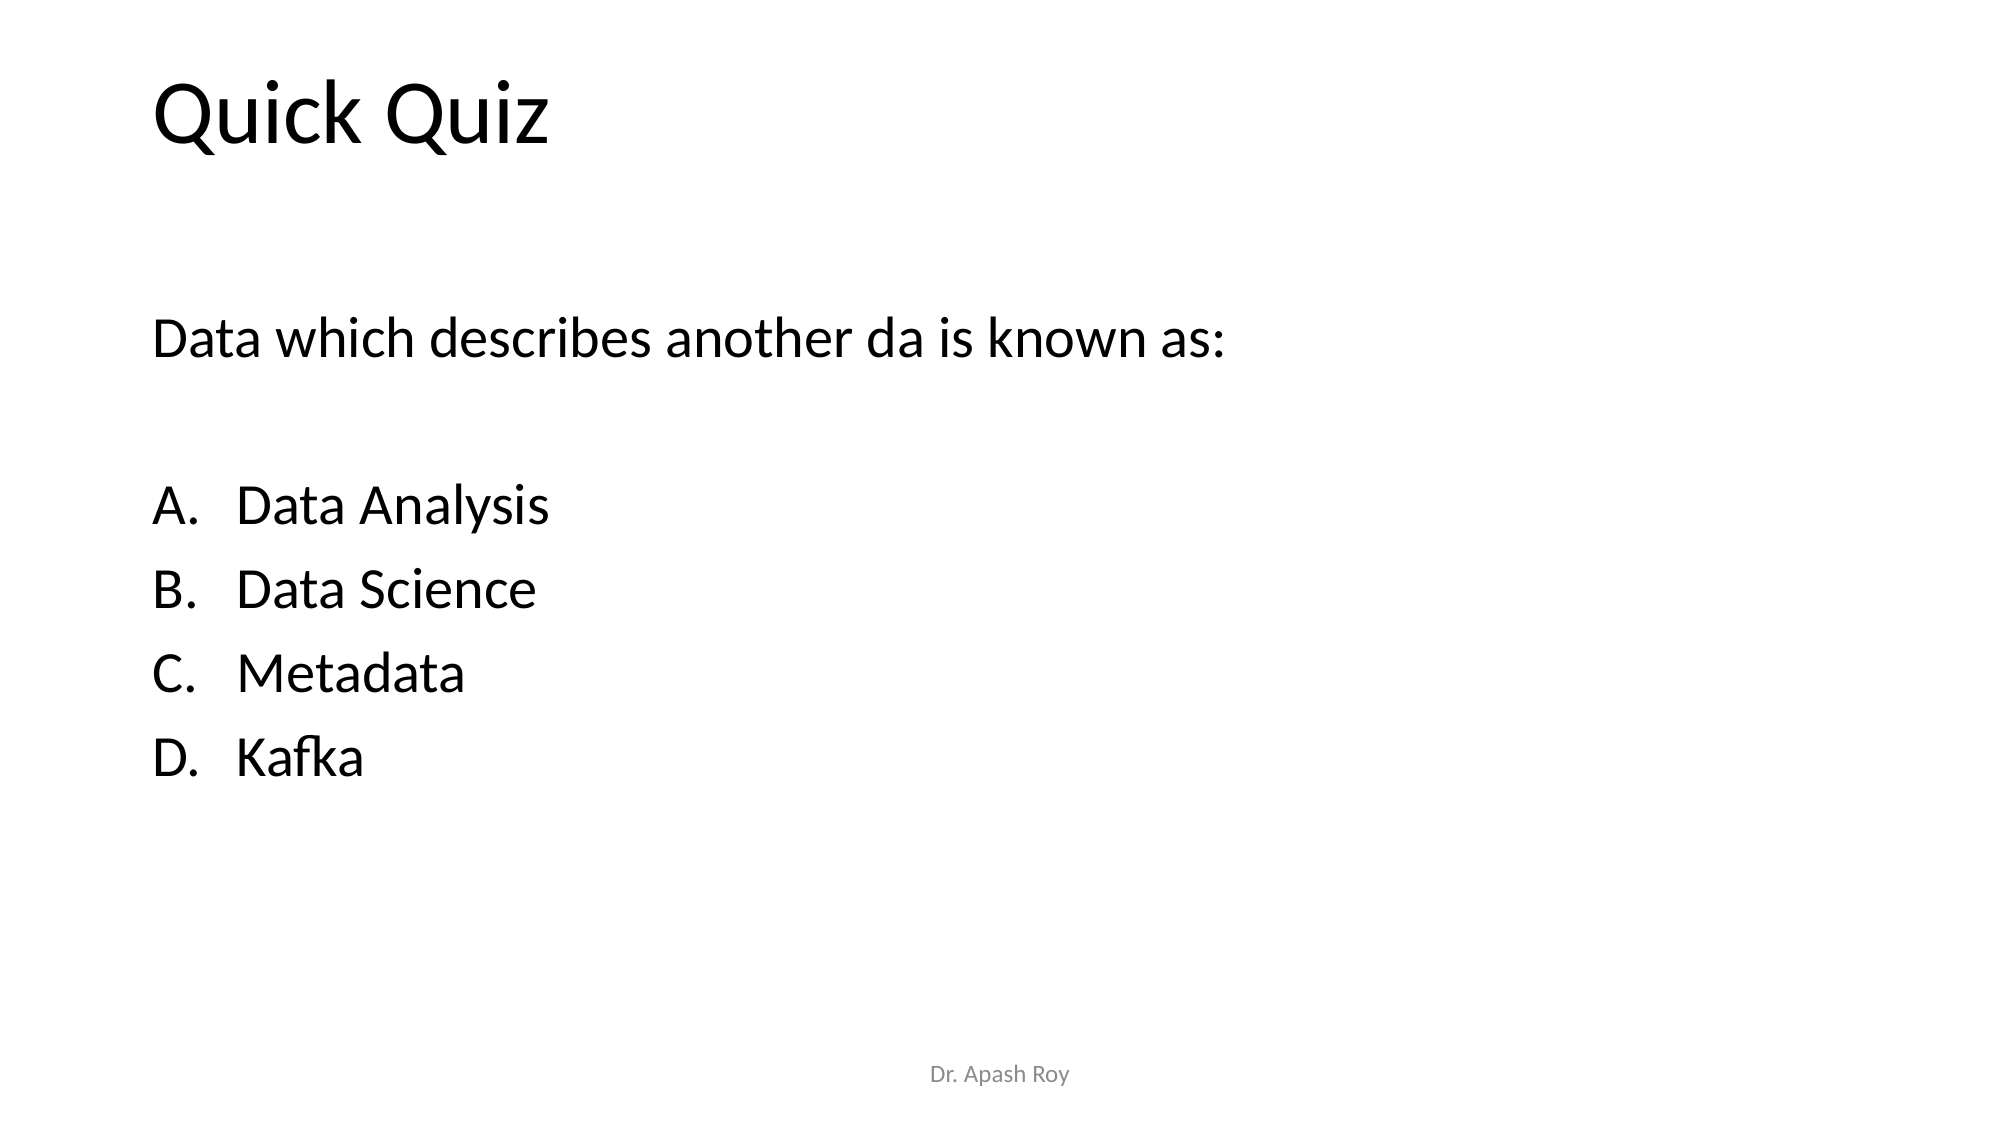

# Quick Quiz
Data which describes another da is known as:

Data Analysis
Data Science
Metadata
Kafka
Dr. Apash Roy